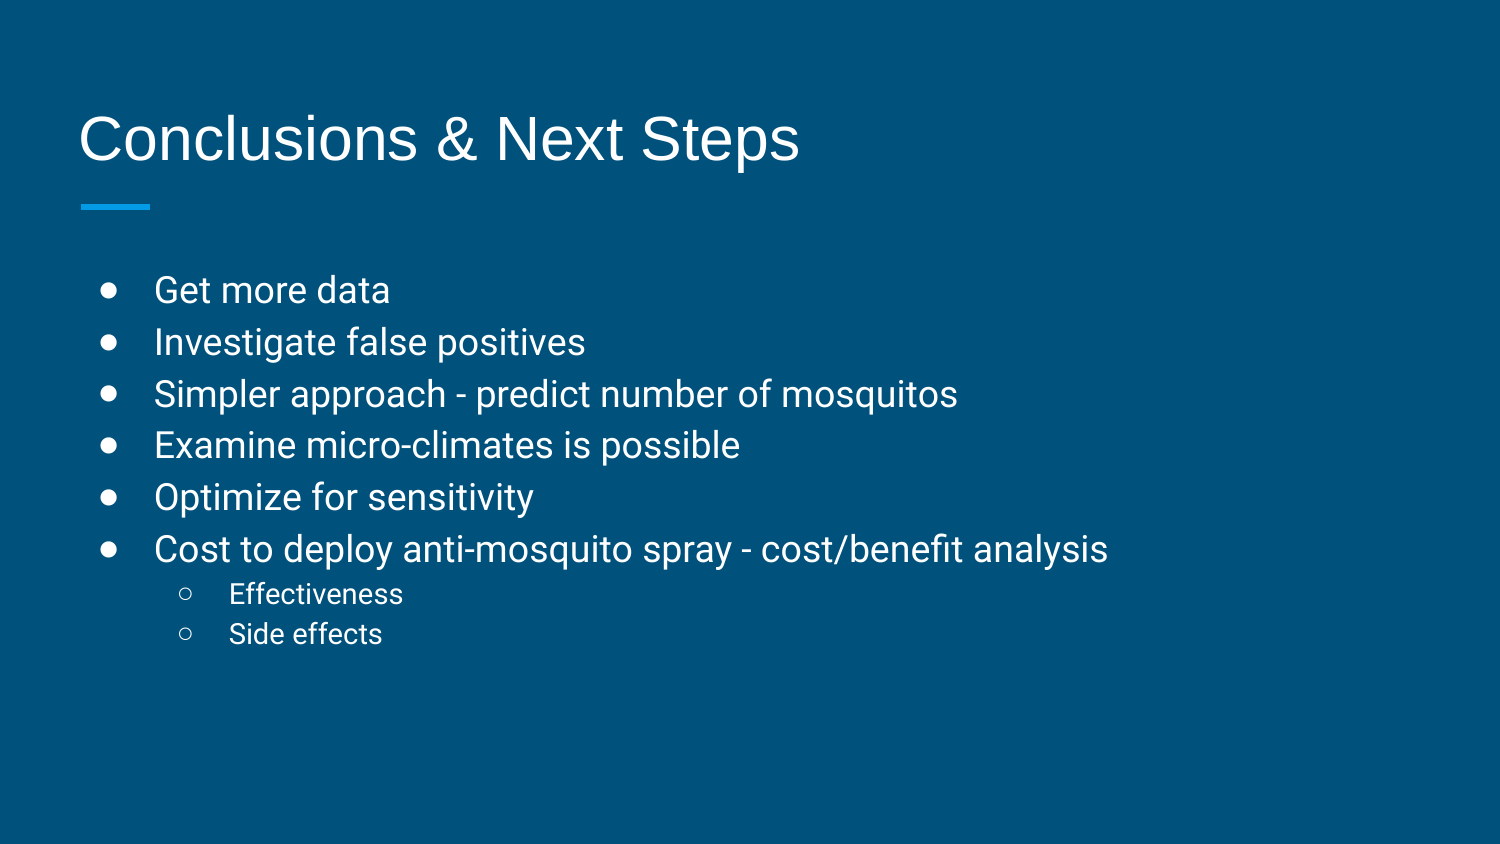

# Conclusions & Next Steps
Get more data
Investigate false positives
Simpler approach - predict number of mosquitos
Examine micro-climates is possible
Optimize for sensitivity
Cost to deploy anti-mosquito spray - cost/benefit analysis
Effectiveness
Side effects